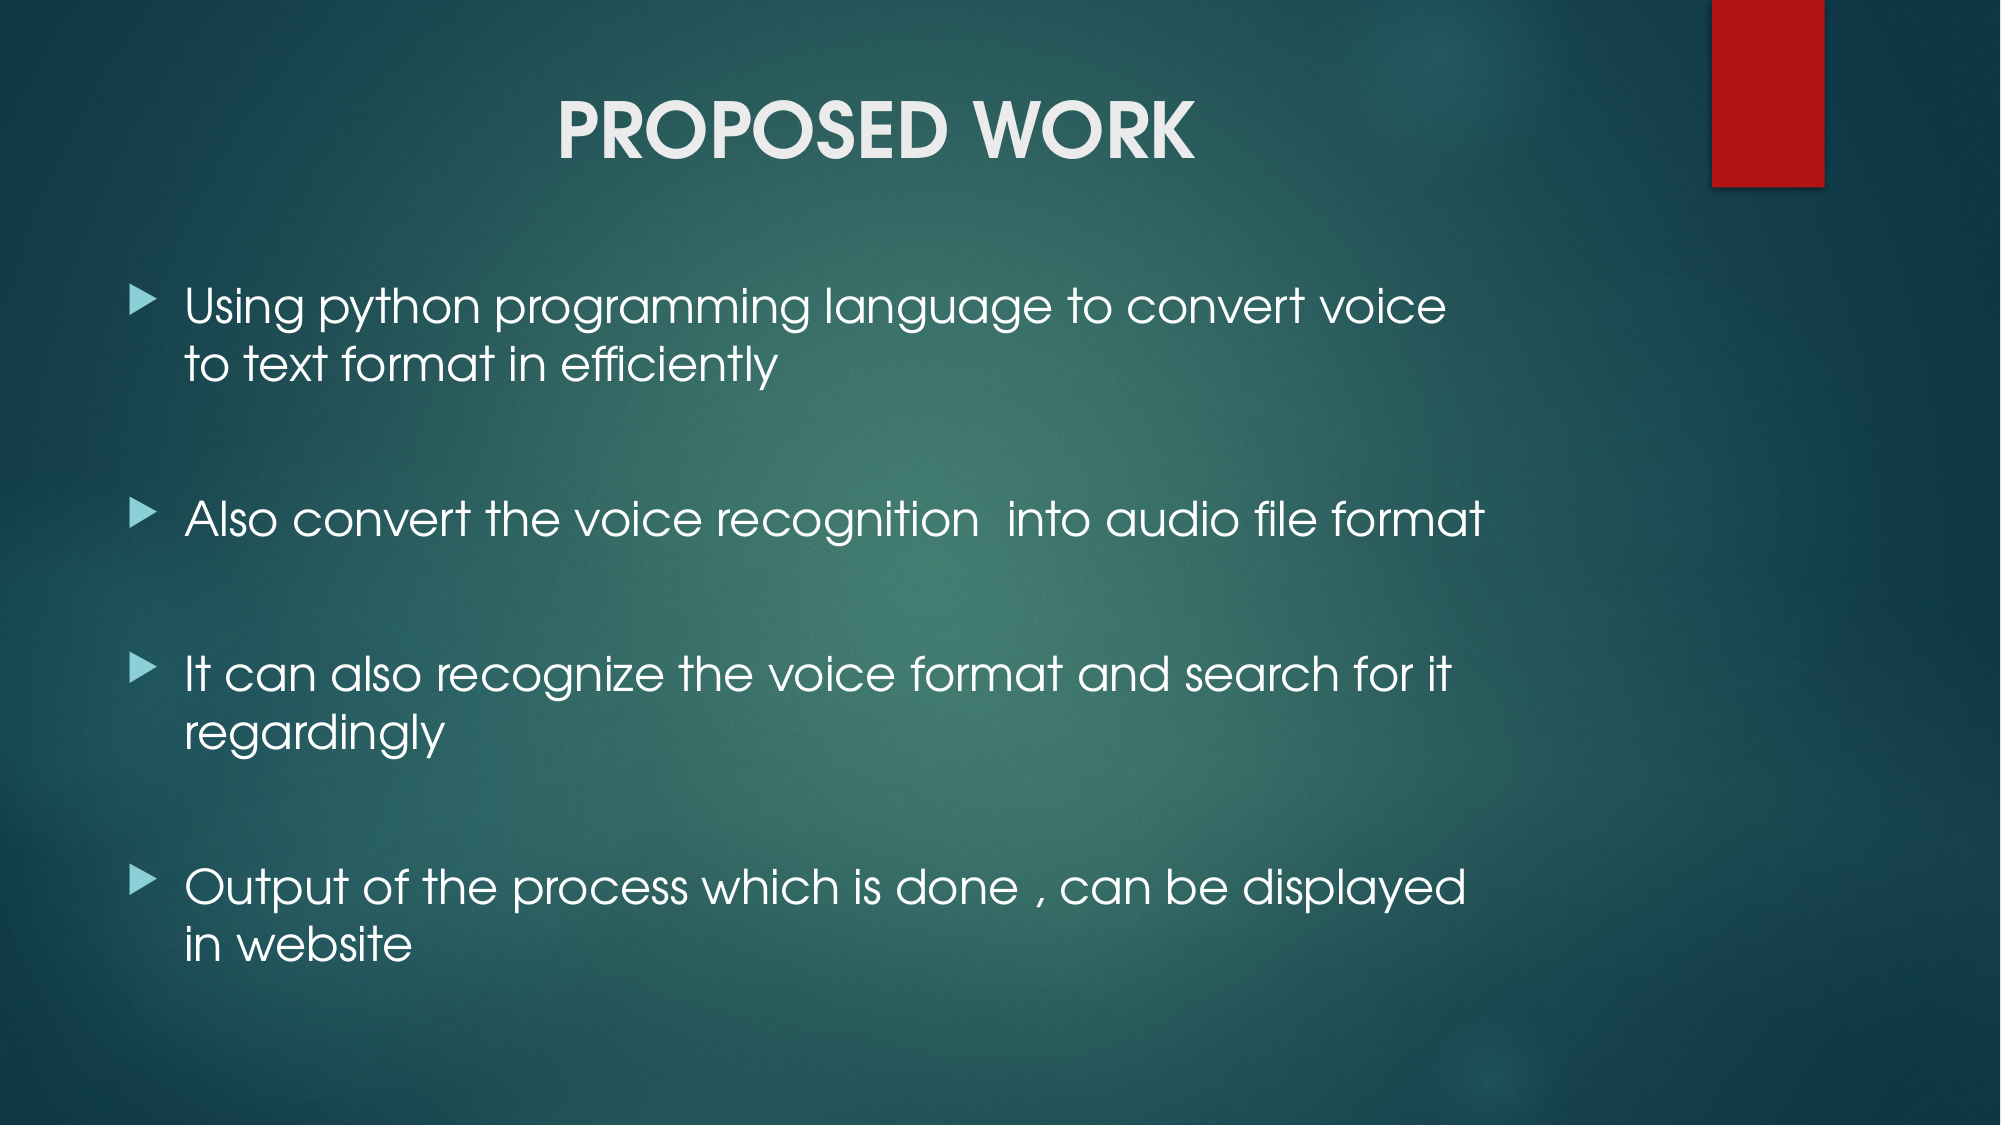

# PROPOSED WORK
Using python programming language to convert voice to text format in efficiently

Also convert the voice recognition  into audio file format

It can also recognize the voice format and search for it regardingly

Output of the process which is done , can be displayed in website